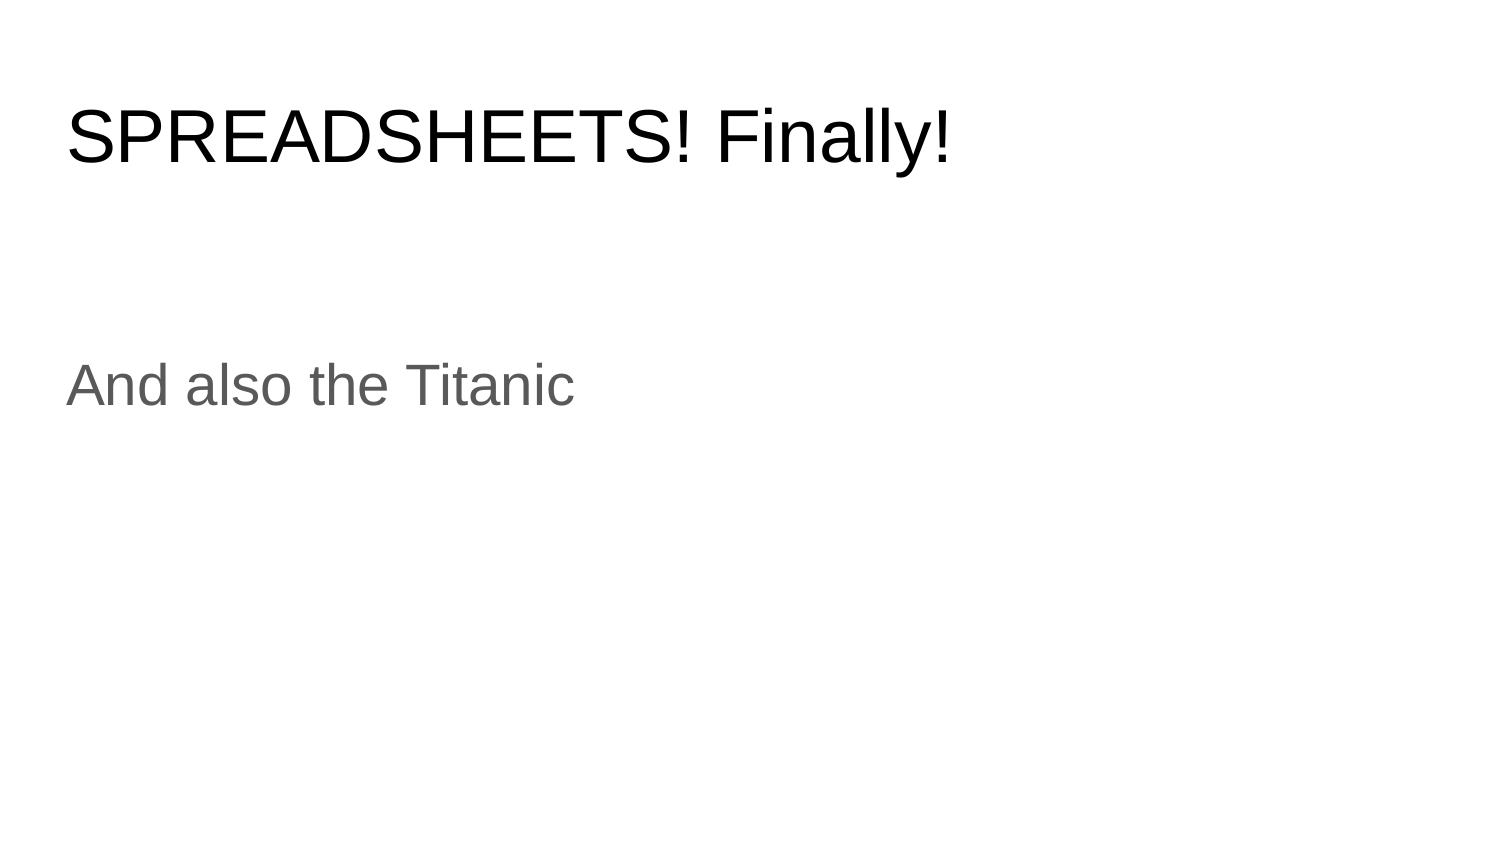

# SPREADSHEETS! Finally!

And also the Titanic